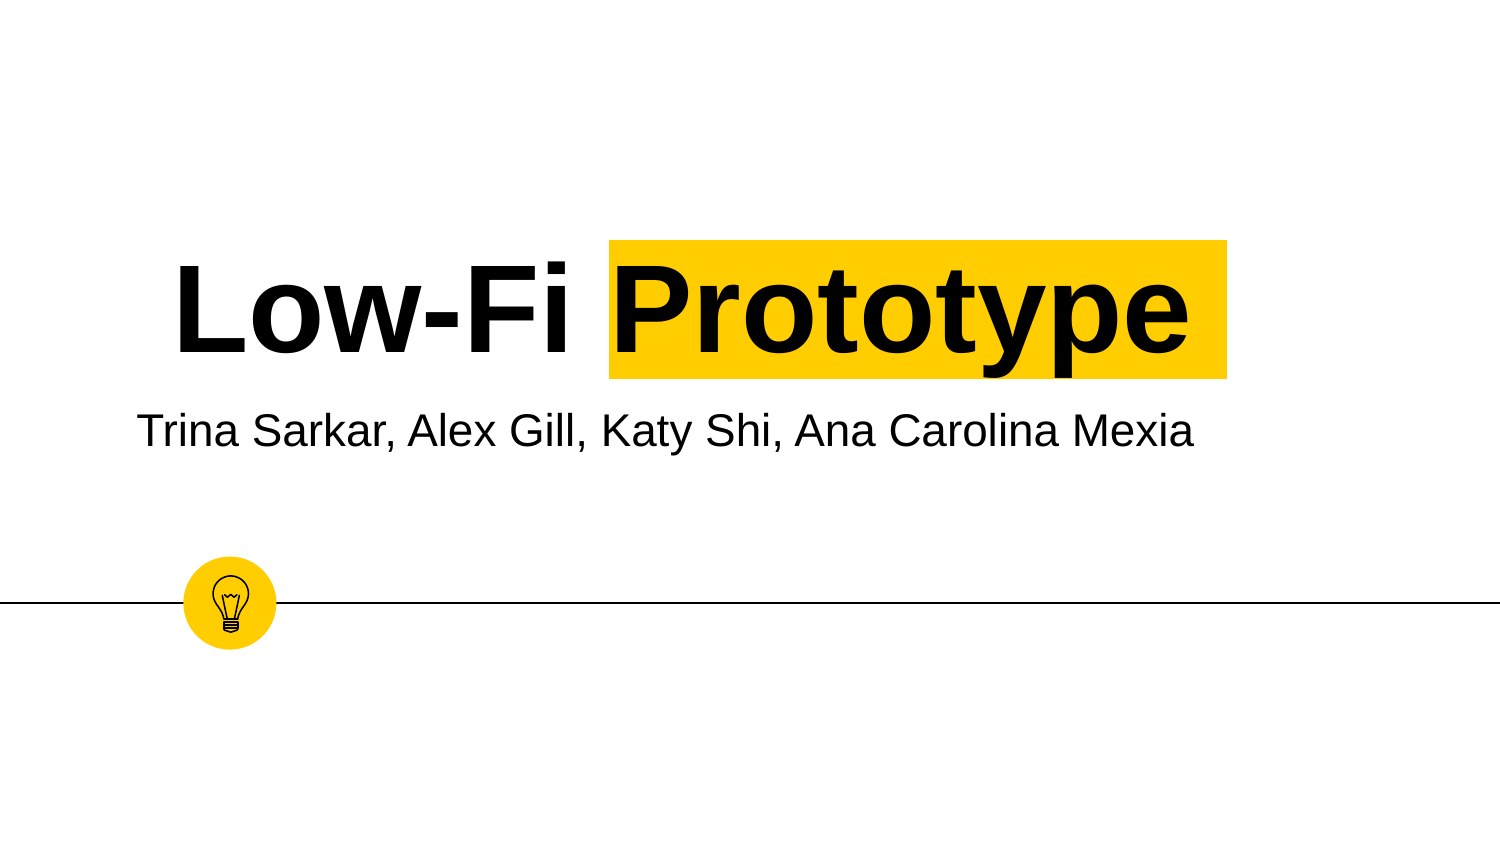

# Low-Fi Prototype
Trina Sarkar, Alex Gill, Katy Shi, Ana Carolina Mexia